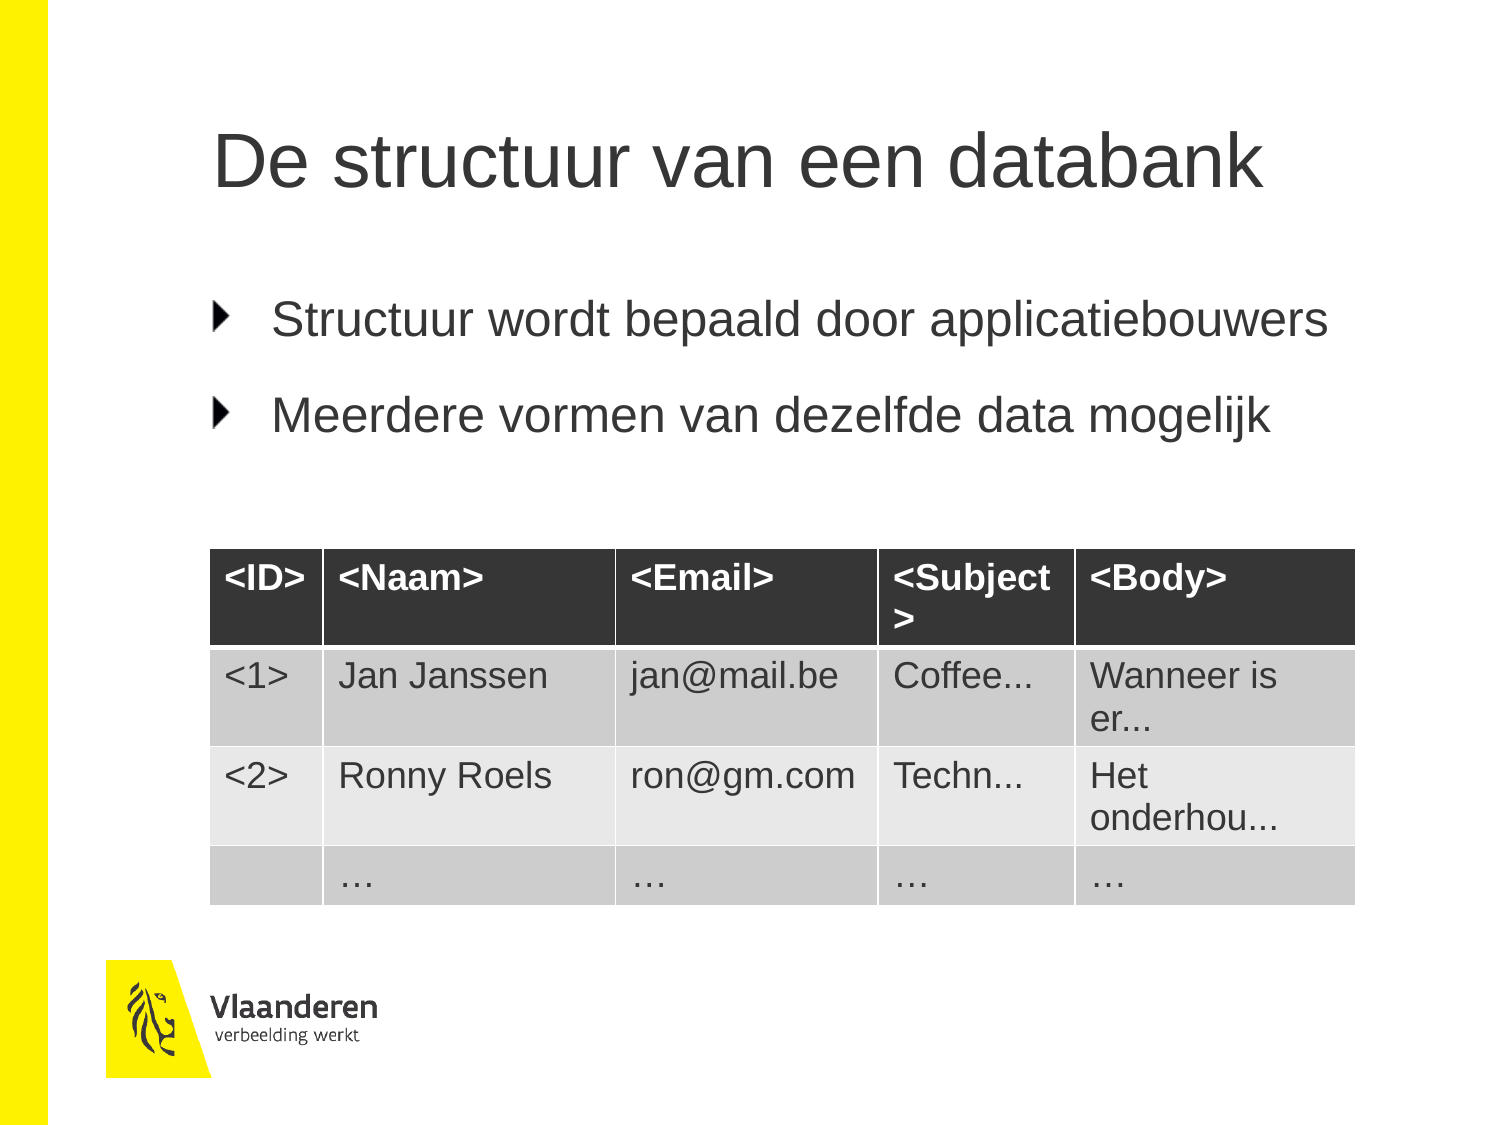

# De structuur van een databank
 Structuur wordt bepaald door applicatiebouwers
 Meerdere vormen van dezelfde data mogelijk
| <ID> | <Naam> | <Email> | <Subject> | <Body> |
| --- | --- | --- | --- | --- |
| <1> | Jan Janssen | jan@mail.be | Coffee... | Wanneer is er... |
| <2> | Ronny Roels | ron@gm.com | Techn... | Het onderhou... |
|  | … | … | … | … |